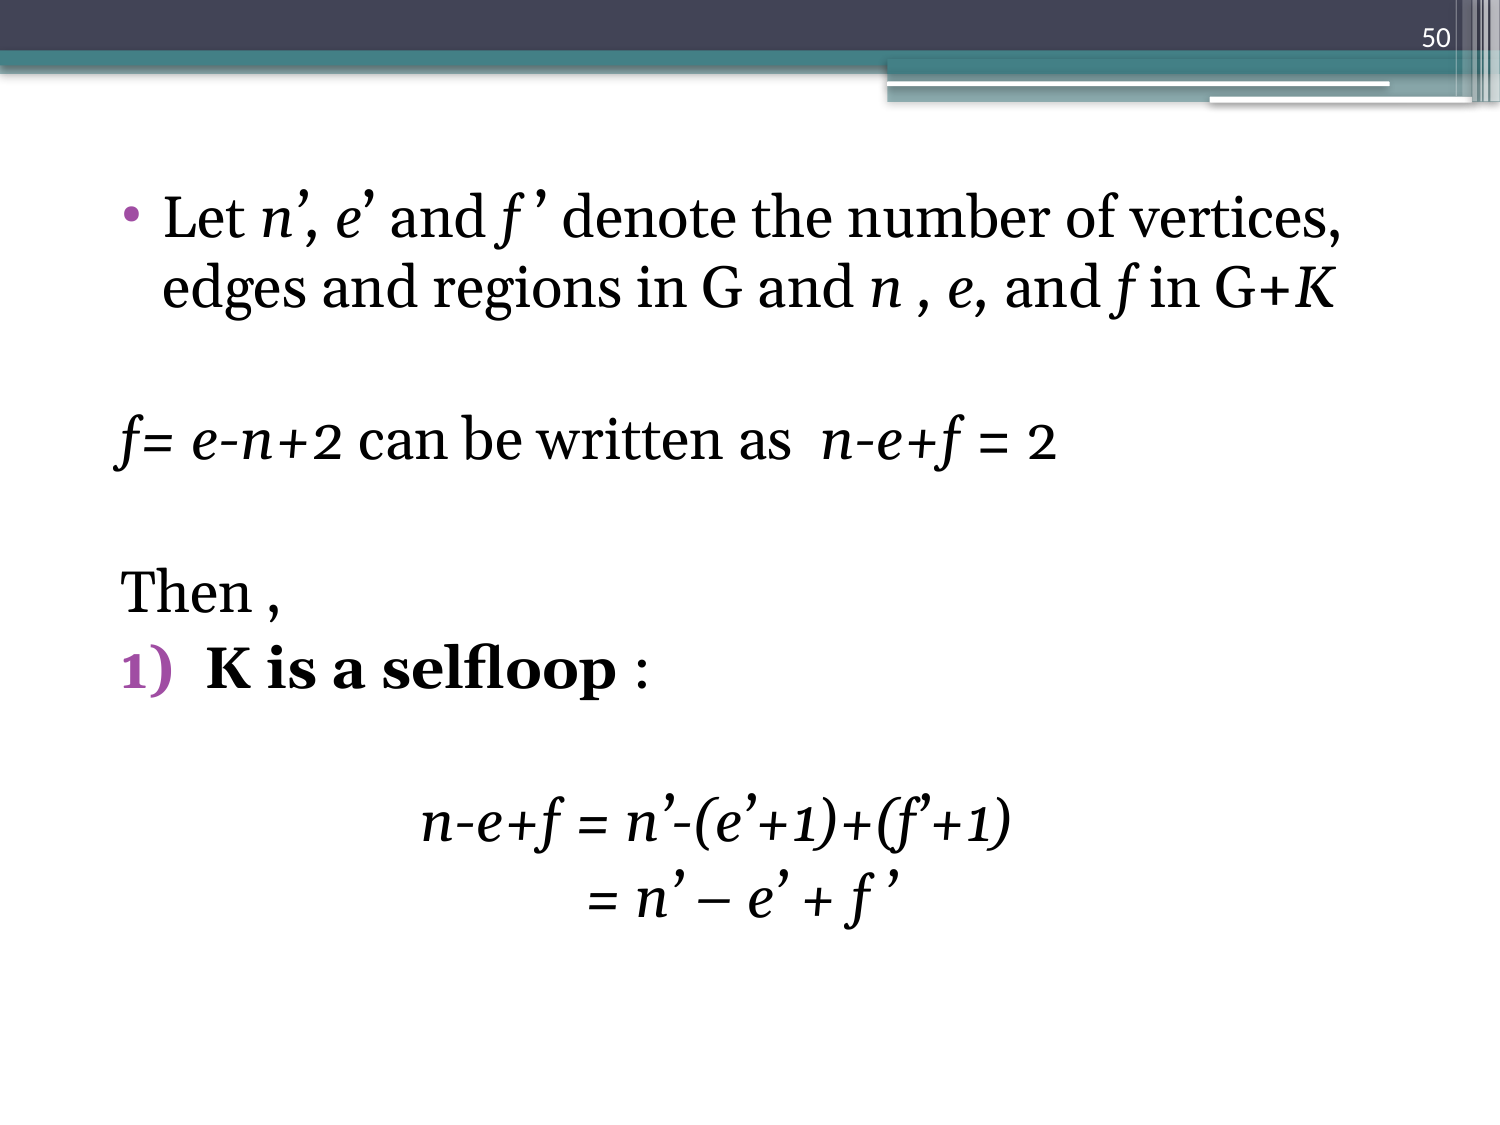

50
Let n’, e’ and f ’ denote the number of vertices, edges and regions in G and n , e, and f in G+K

f= e-n+2 can be written as  n-e+f = 2

Then ,
K is a selfloop :

		n-e+f = n’-(e’+1)+(f’+1)
       			 = n’ – e’ + f ’